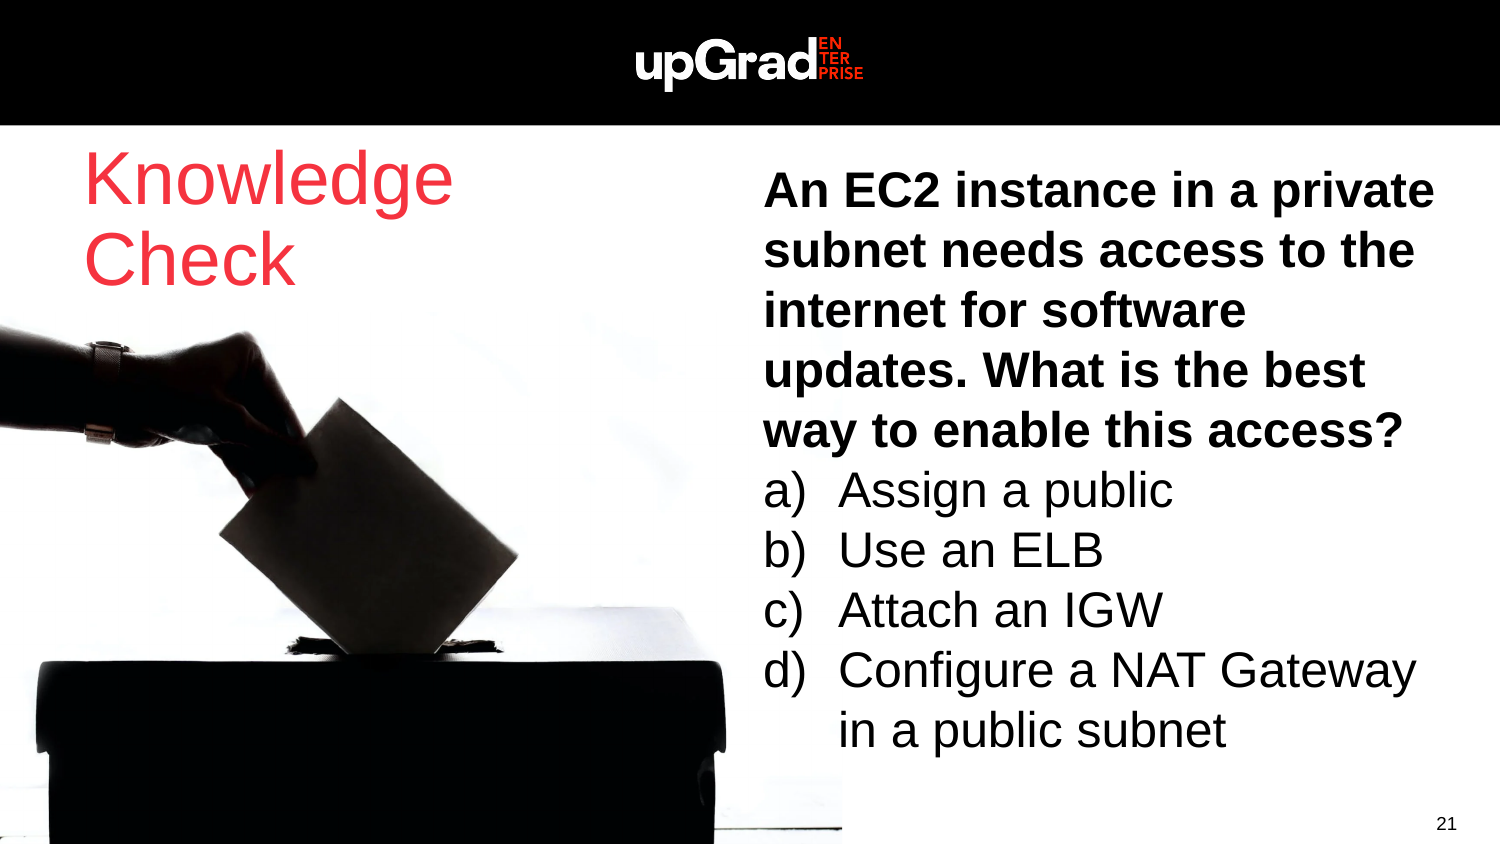

An EC2 instance in a private subnet needs access to the internet for software updates. What is the best way to enable this access?
Assign a public
Use an ELB
Attach an IGW
Configure a NAT Gateway in a public subnet
Knowledge Check
21